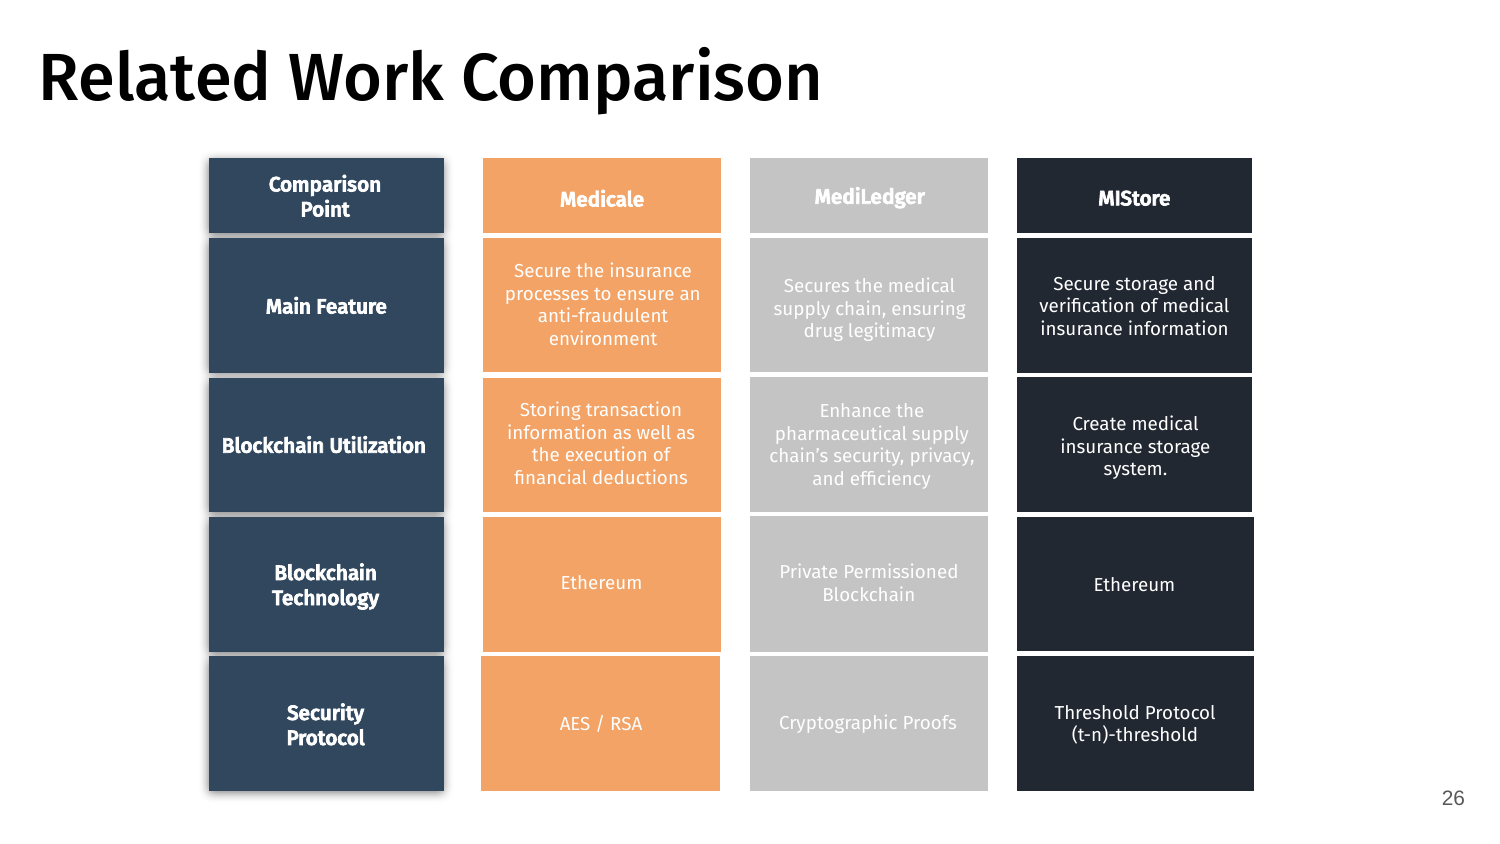

Related Work Comparison
MediLedger
Medicale
Comparison
Point

MIStore
Secure the insurance processes to ensure an anti-fraudulent environment
Secure storage and verification of medical insurance information
Main Feature

Secures the medical supply chain, ensuring drug legitimacy
Enhance the pharmaceutical supply chain’s security, privacy, and efficiency
Blockchain Utilization

Storing transaction information as well as the execution of financial deductions
Create medical insurance storage system.
Ethereum
Ethereum

Blockchain Technology

Private Permissioned Blockchain
AES / RSA
Cryptographic Proofs
Threshold Protocol
(t-n)-threshold

Security
Protocol
26